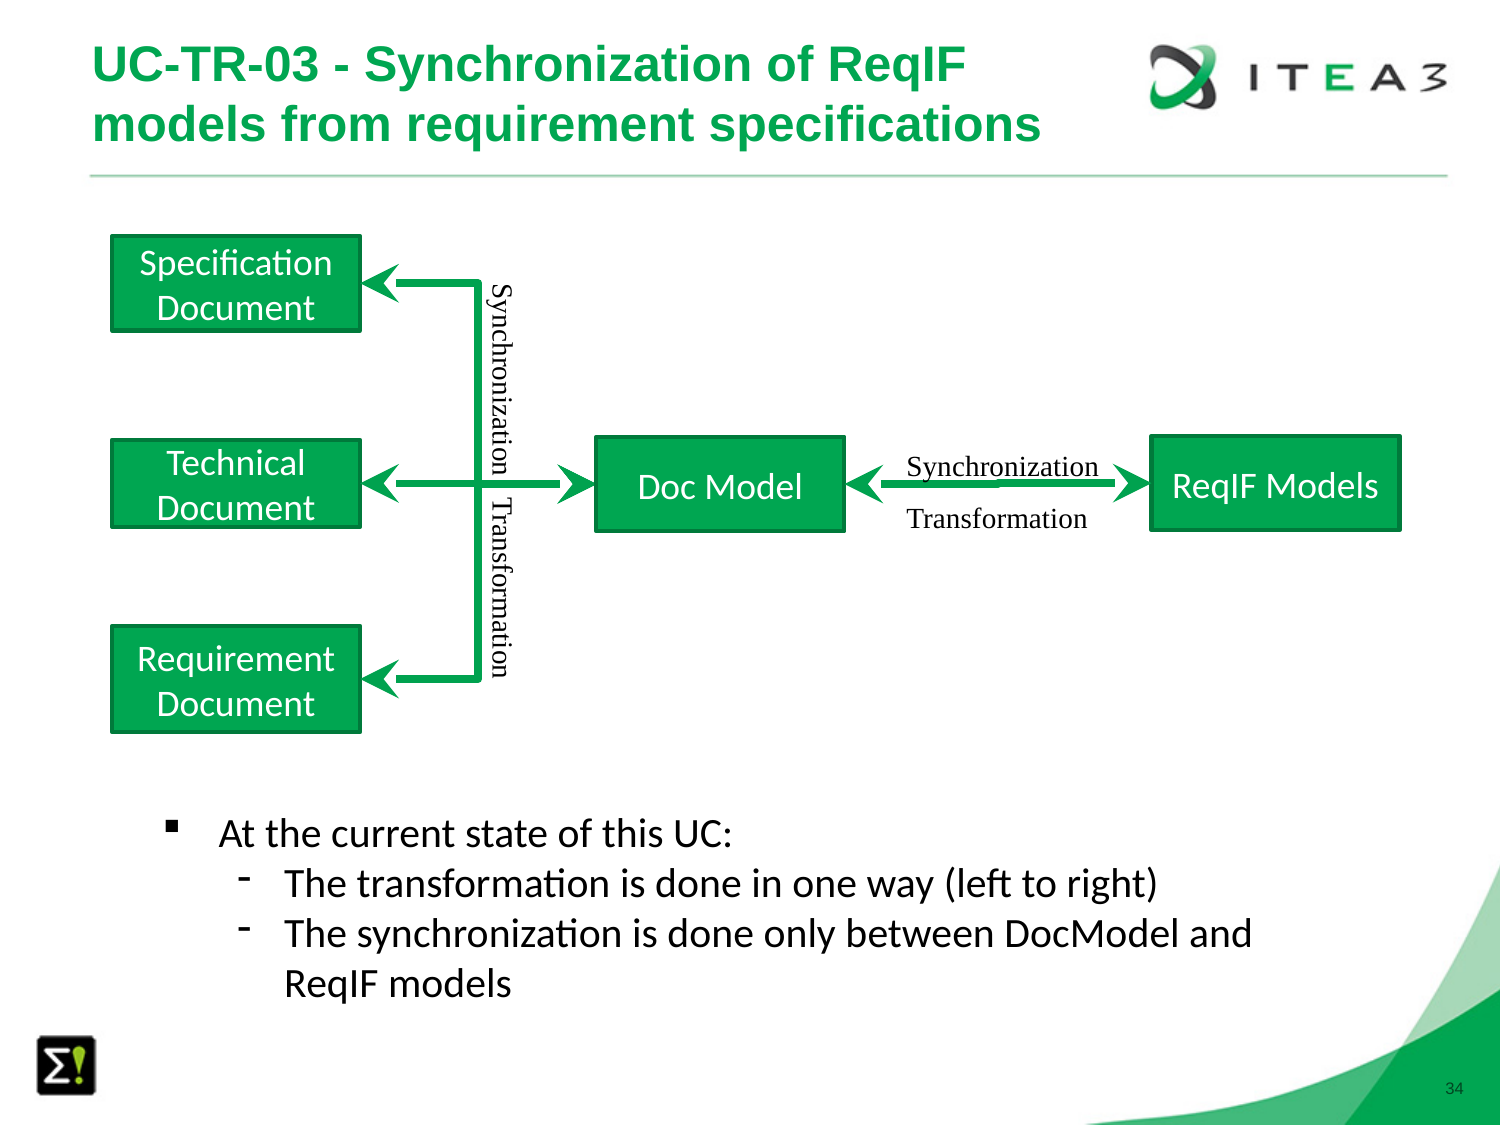

# UC-TR-03 - Synchronization of ReqIF models from requirement specifications
Specification
Document
Synchronization
Transformation
ReqIF Models
Doc Model
Technical Document
Synchronization   Transformation
Requirement Document
At the current state of this UC:
The transformation is done in one way (left to right)
The synchronization is done only between DocModel and ReqIF models